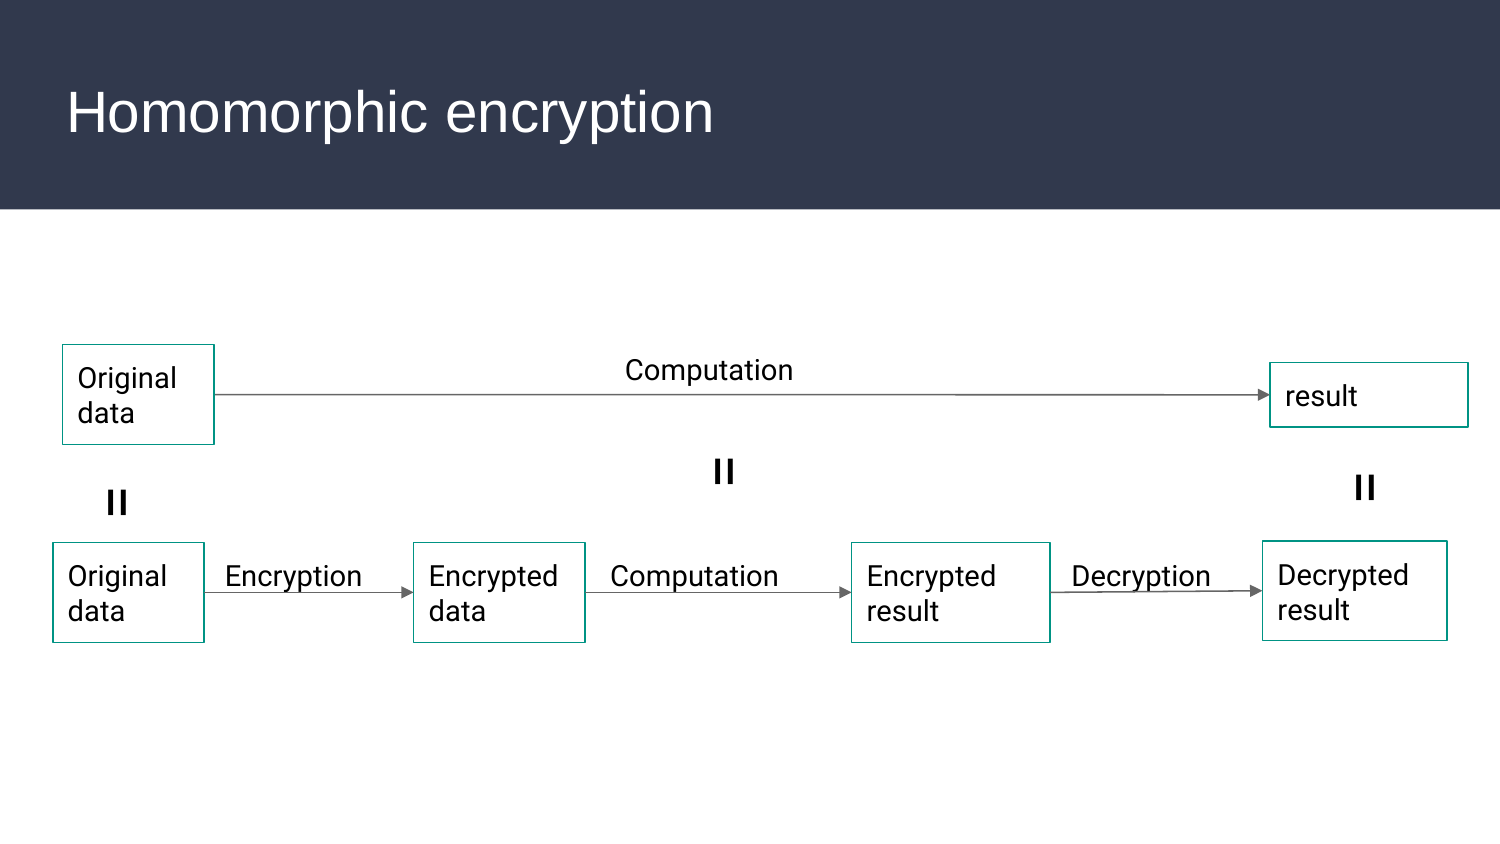

# Homomorphic encryption
Computation

Original
data
result
=
=
=
Decrypted
result
Original
data
Encryption
Encrypted
data
Computation

Encrypted result
Decryption